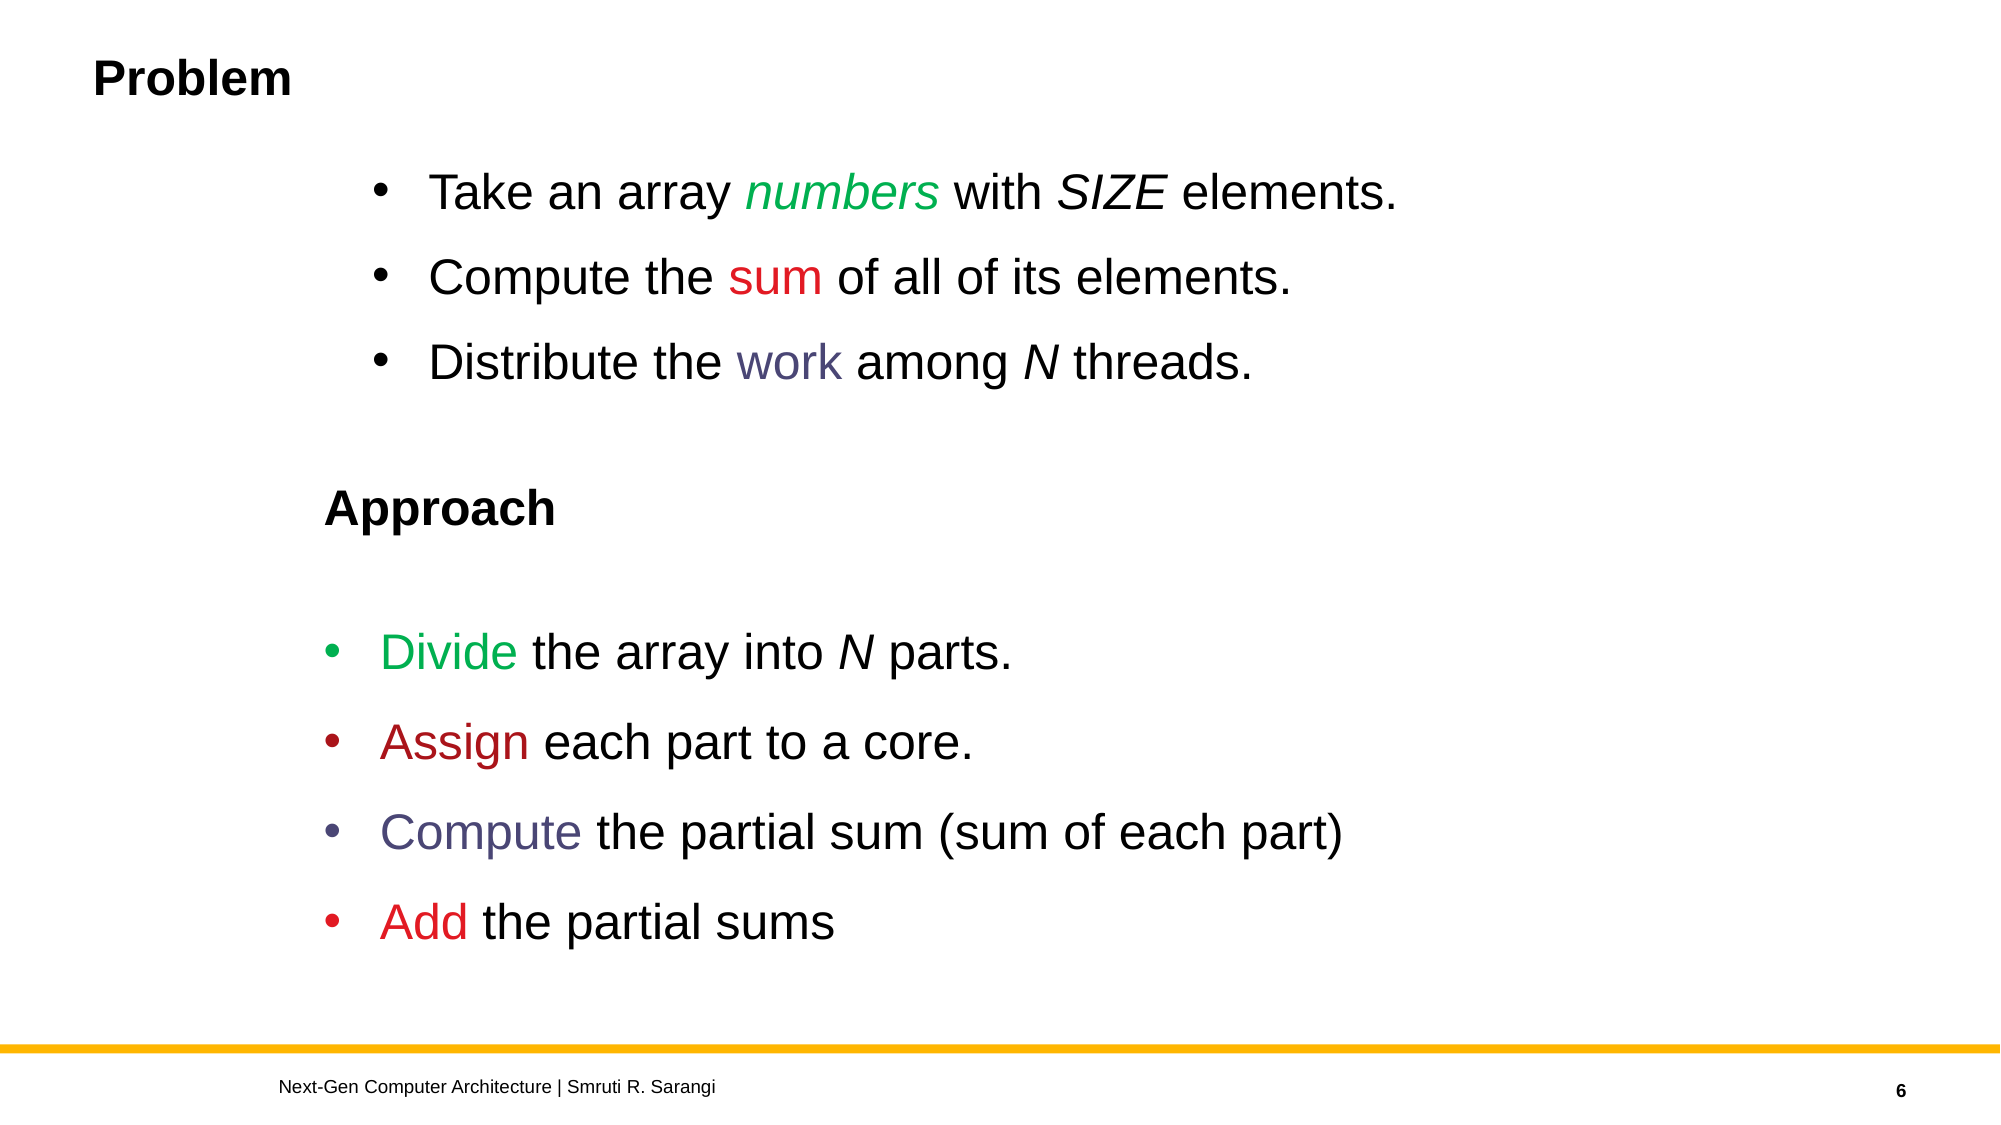

# Problem
Take an array numbers with SIZE elements.
Compute the sum of all of its elements.
Distribute the work among N threads.
Approach

Divide the array into N parts.
Assign each part to a core.
Compute the partial sum (sum of each part)
Add the partial sums

Next-Gen Computer Architecture | Smruti R. Sarangi
6